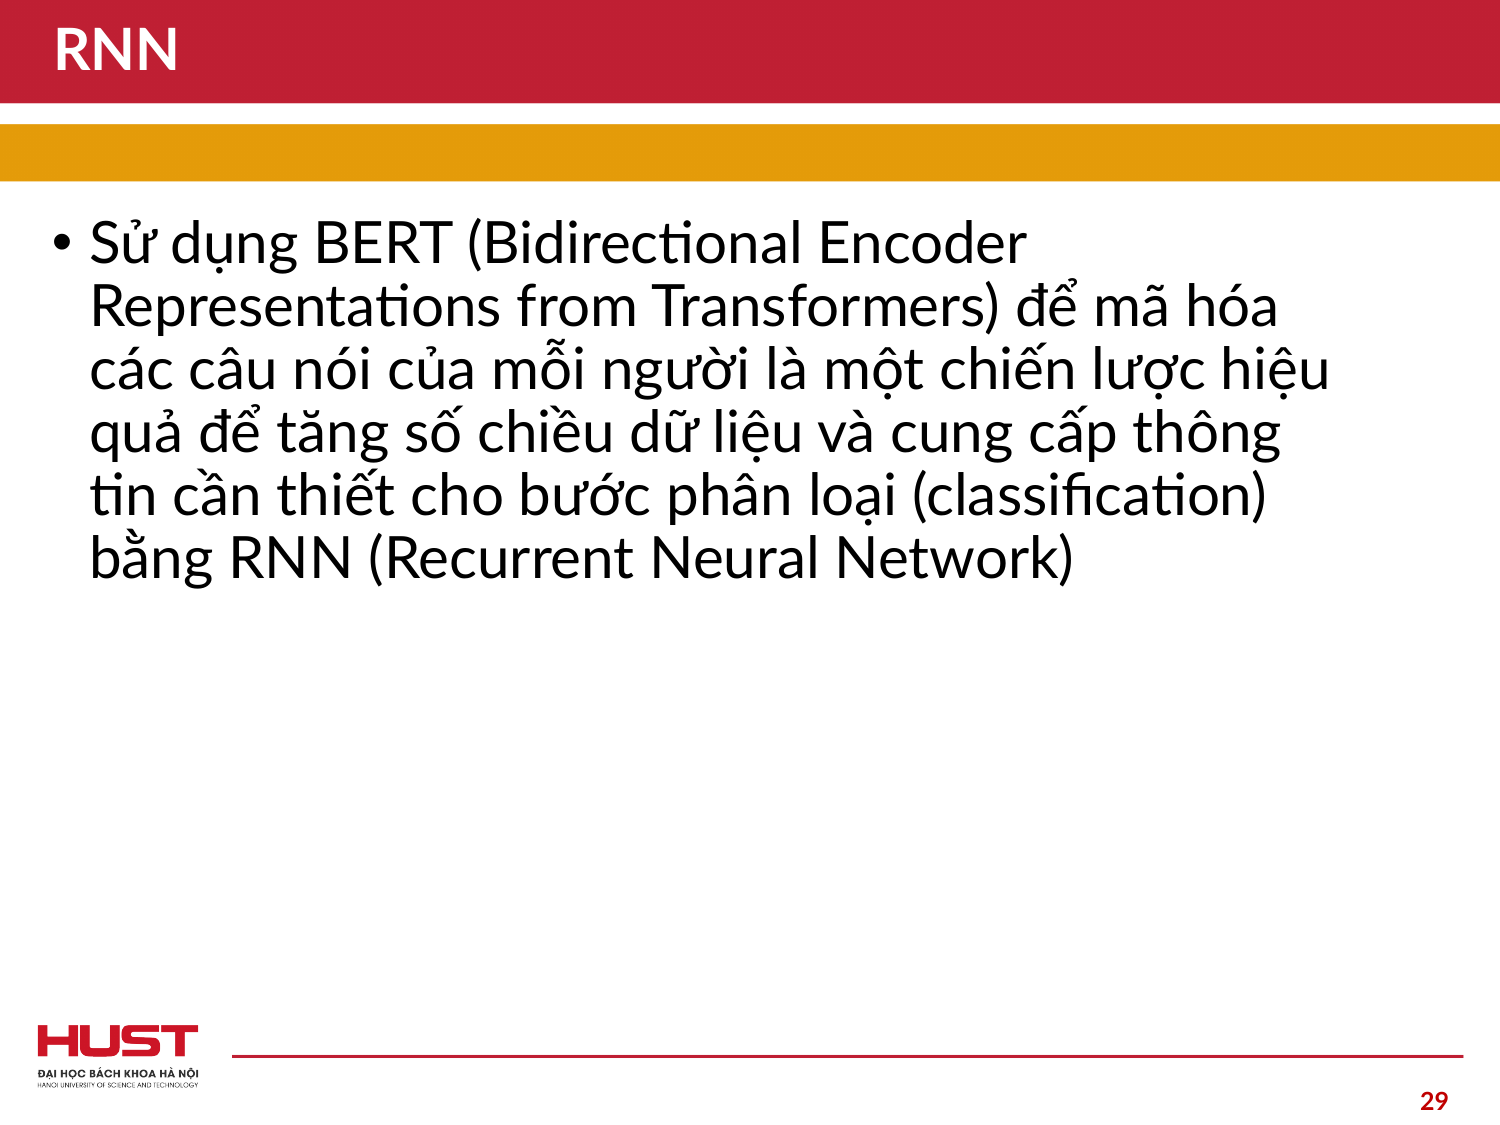

# RNN
Sử dụng BERT (Bidirectional Encoder Representations from Transformers) để mã hóa các câu nói của mỗi người là một chiến lược hiệu quả để tăng số chiều dữ liệu và cung cấp thông tin cần thiết cho bước phân loại (classification) bằng RNN (Recurrent Neural Network)
29